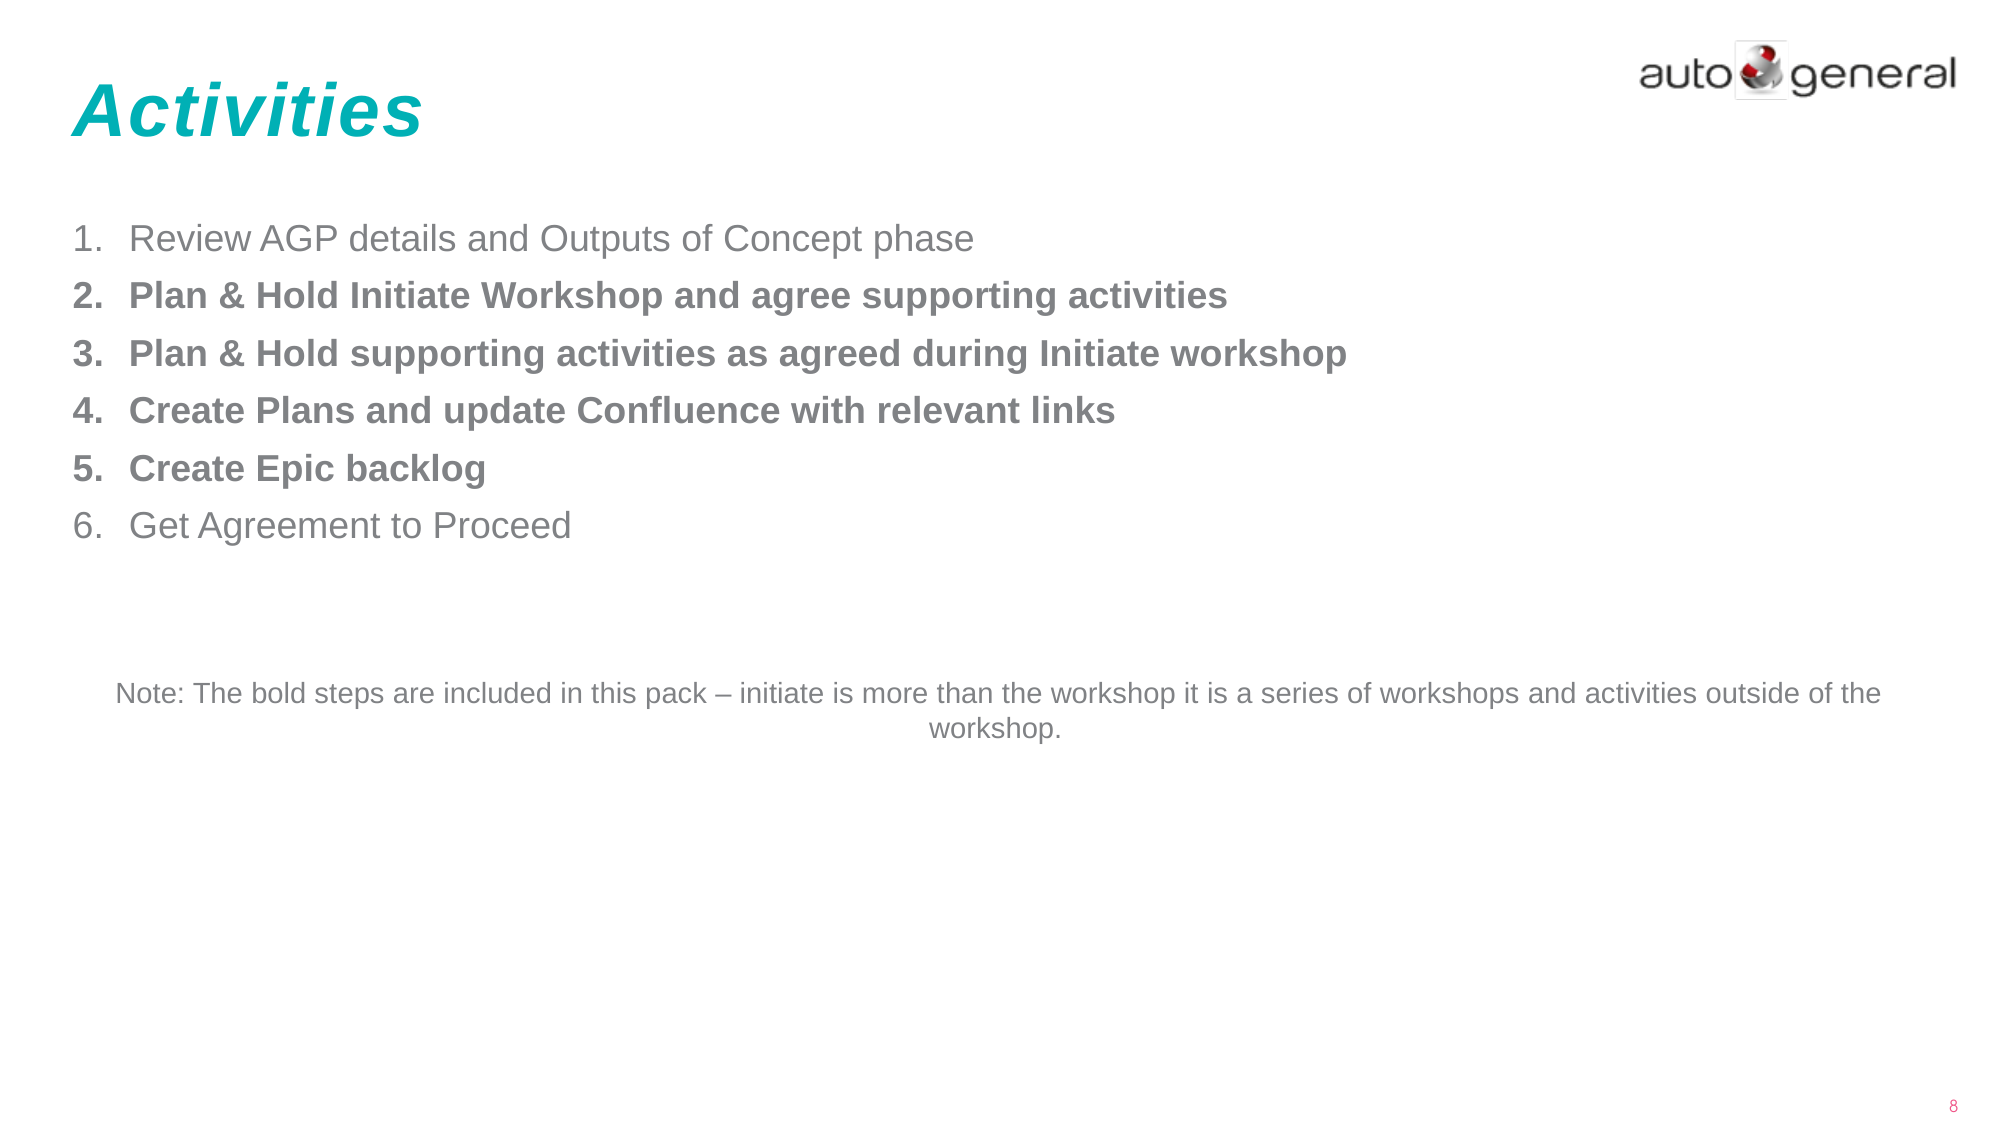

# Activities
Review AGP details and Outputs of Concept phase
Plan & Hold Initiate Workshop and agree supporting activities
Plan & Hold supporting activities as agreed during Initiate workshop
Create Plans and update Confluence with relevant links
Create Epic backlog
Get Agreement to Proceed

Note: The bold steps are included in this pack – initiate is more than the workshop it is a series of workshops and activities outside of the workshop.